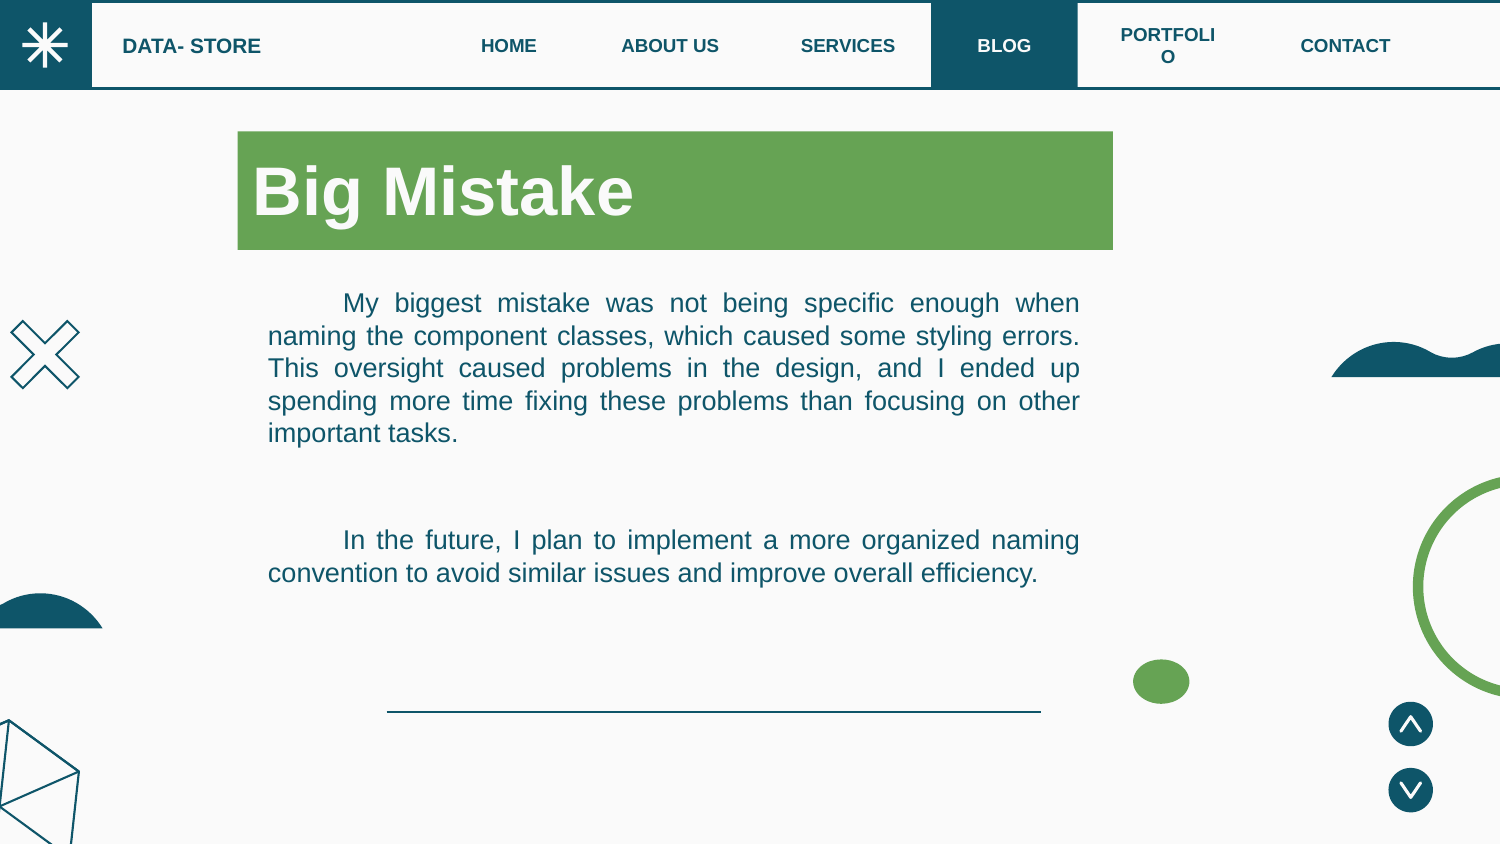

DATA- STORE
HOME
ABOUT US
SERVICES
BLOG
PORTFOLIO
CONTACT
# Big Mistake
My biggest mistake was not being specific enough when naming the component classes, which caused some styling errors. This oversight caused problems in the design, and I ended up spending more time fixing these problems than focusing on other important tasks.

In the future, I plan to implement a more organized naming convention to avoid similar issues and improve overall efficiency.